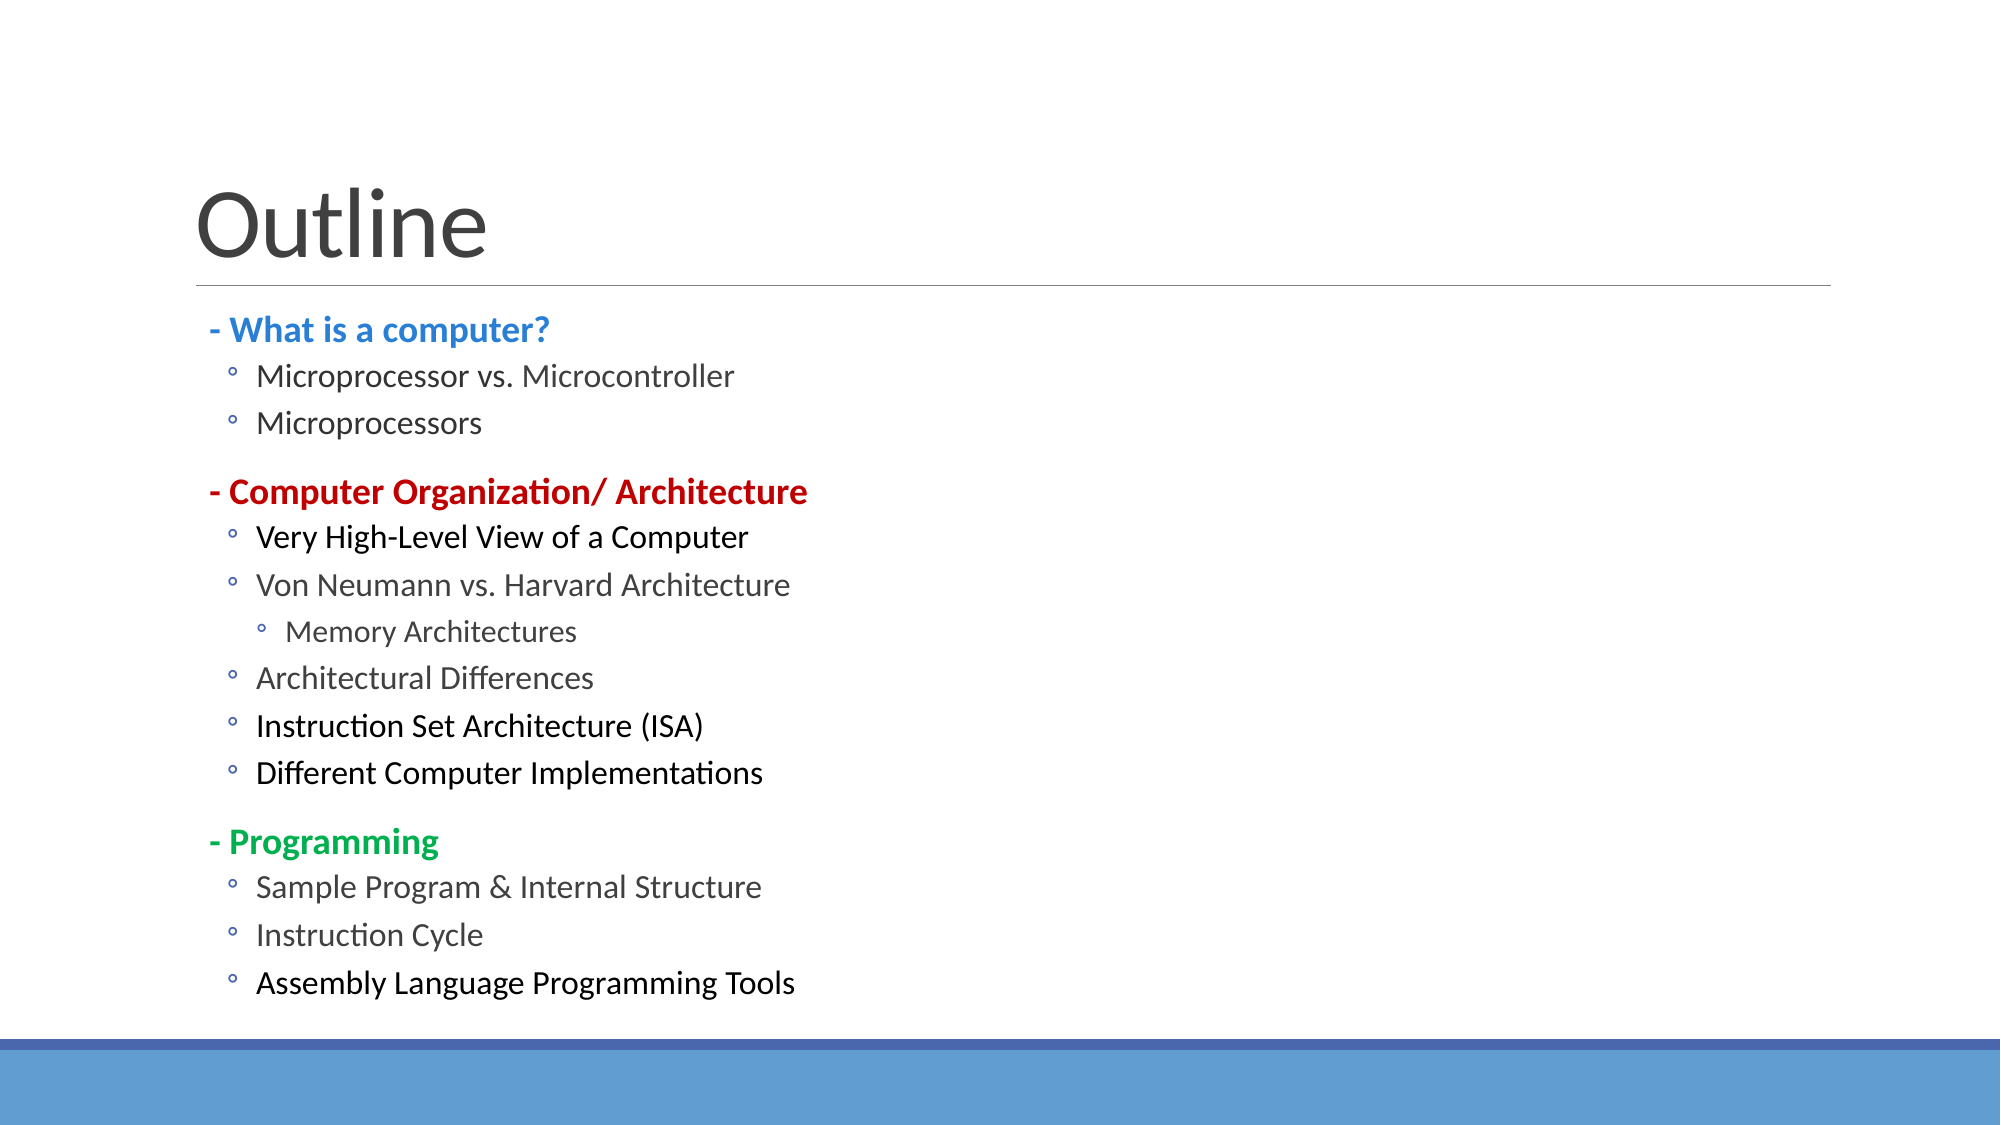

# Outline
- What is a computer?
Microprocessor vs. Microcontroller
Microprocessors
- Computer Organization/ Architecture
Very High-Level View of a Computer
Von Neumann vs. Harvard Architecture
Memory Architectures
Architectural Differences
Instruction Set Architecture (ISA)
Different Computer Implementations
- Programming
Sample Program & Internal Structure
Instruction Cycle
Assembly Language Programming Tools